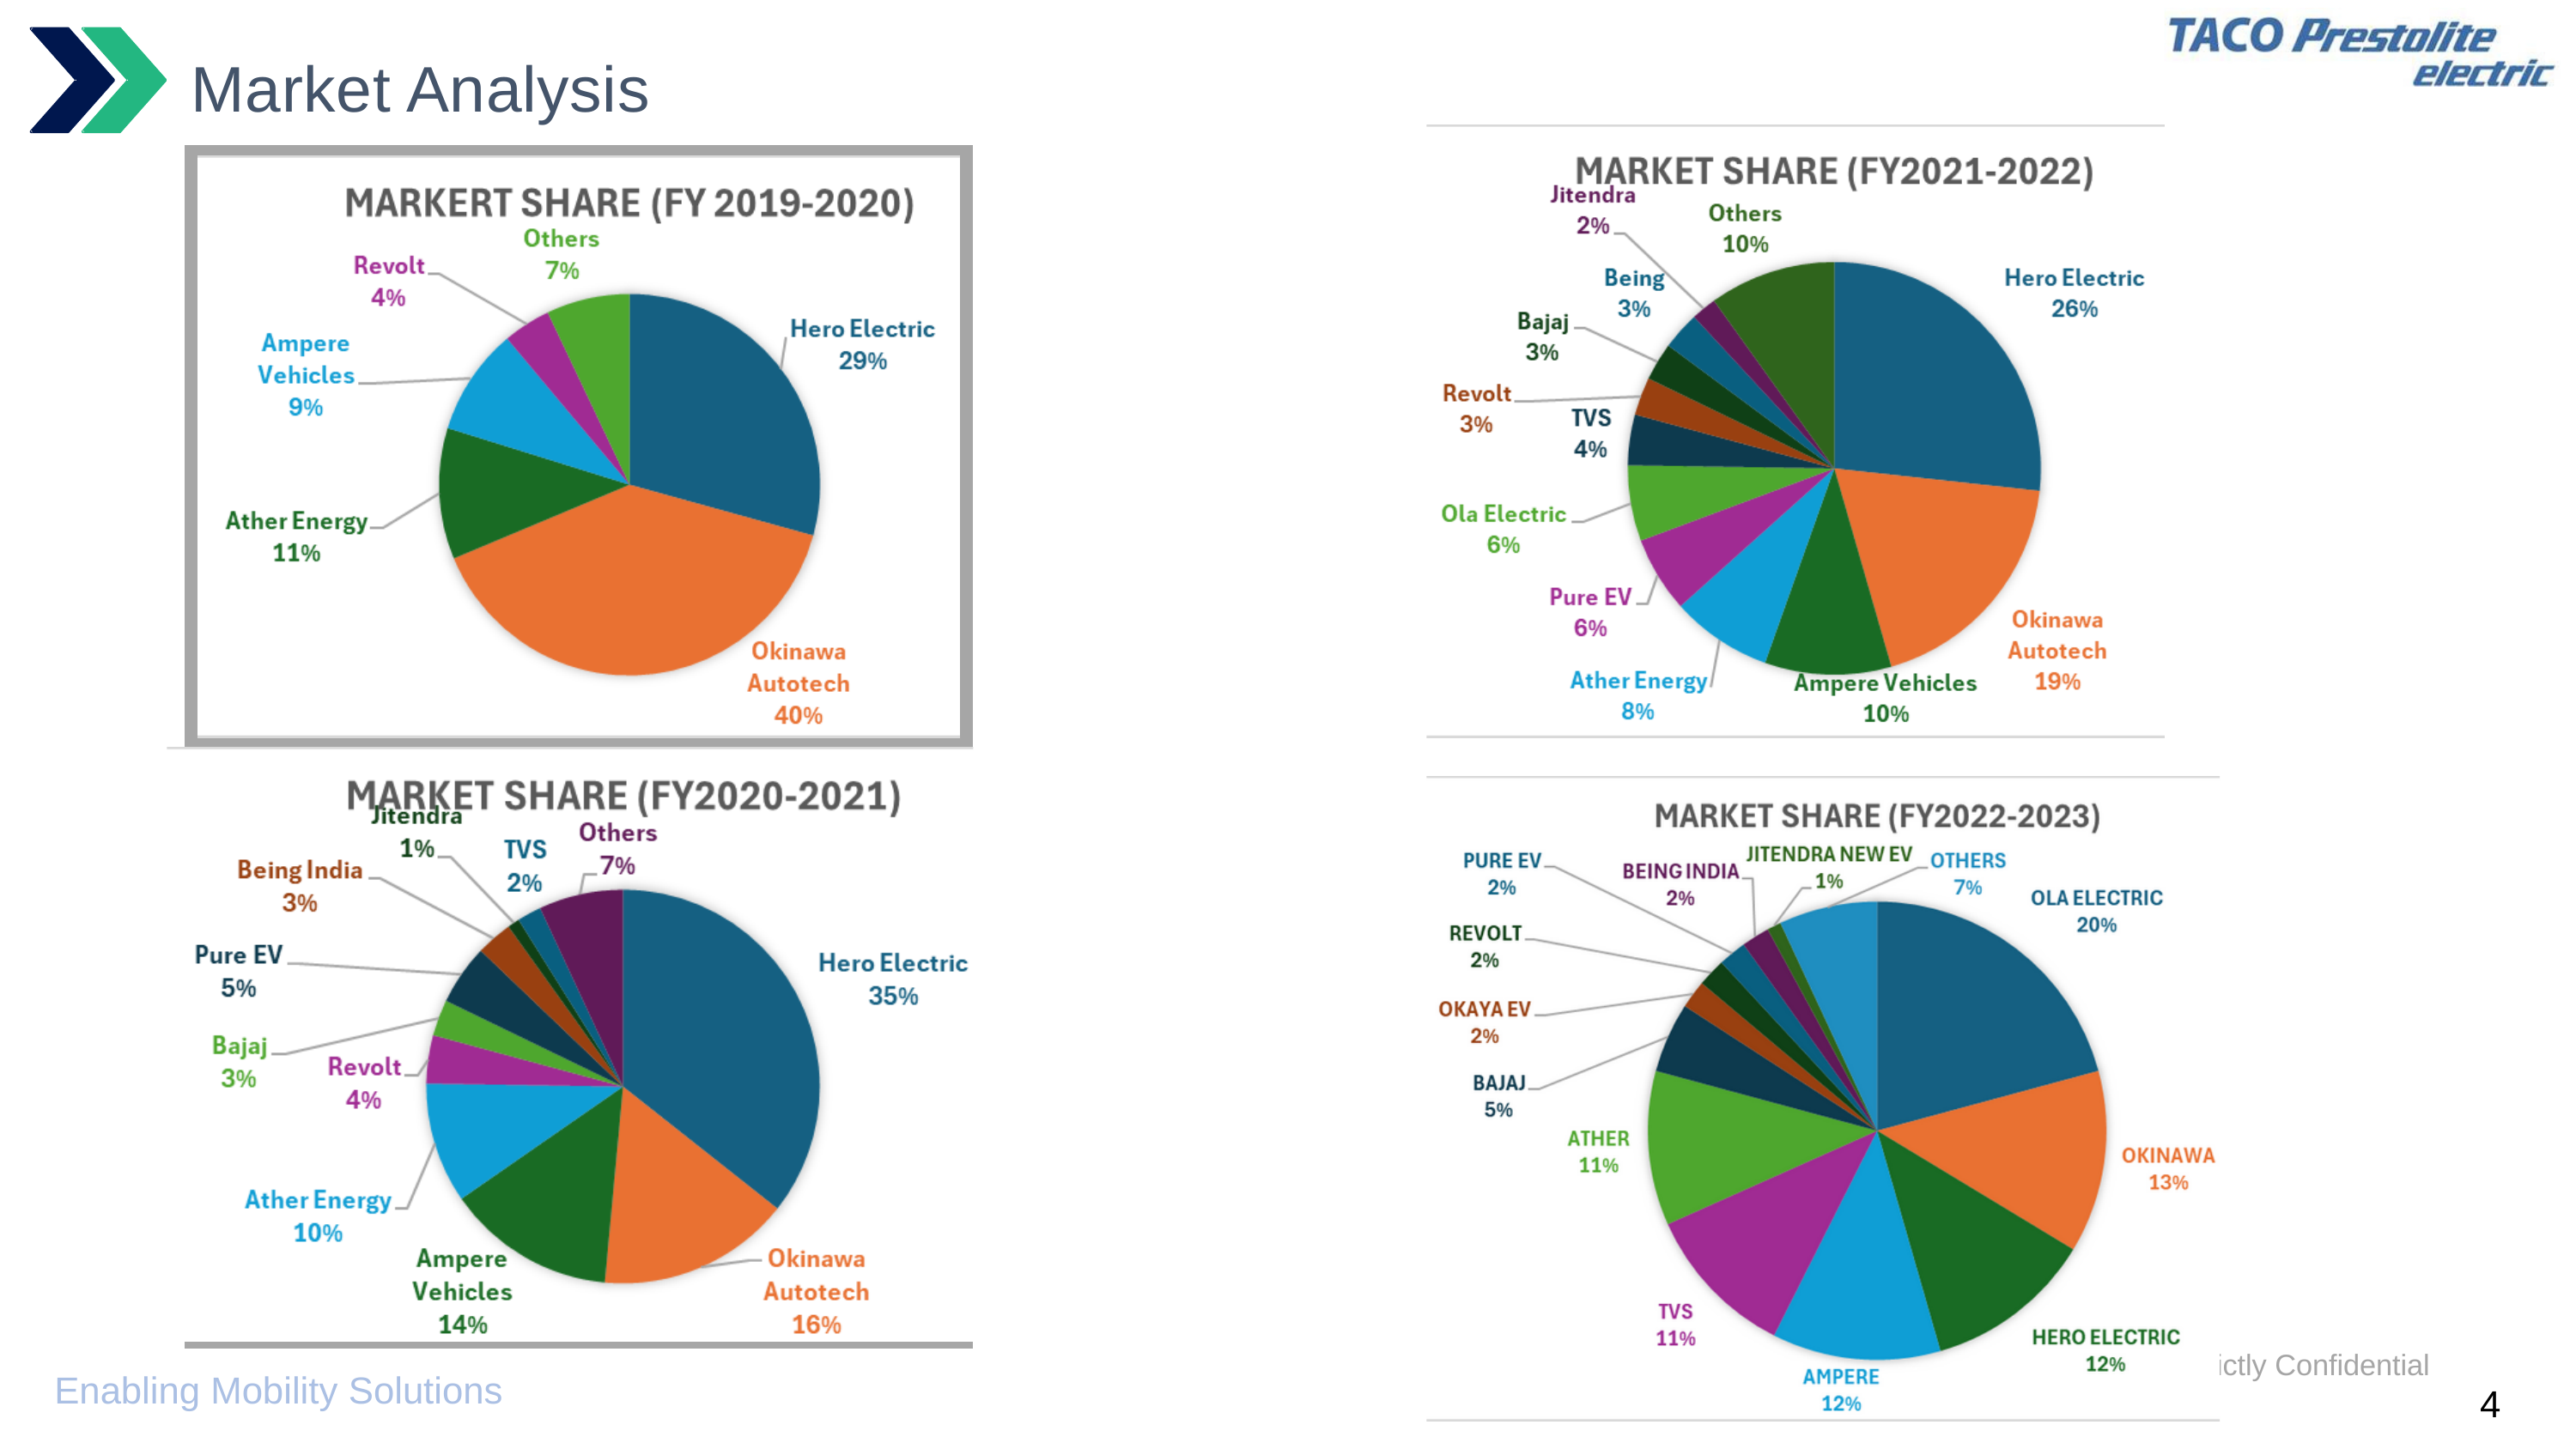

Market Analysis

Strictly Confidential
Enabling Mobility Solutions
4